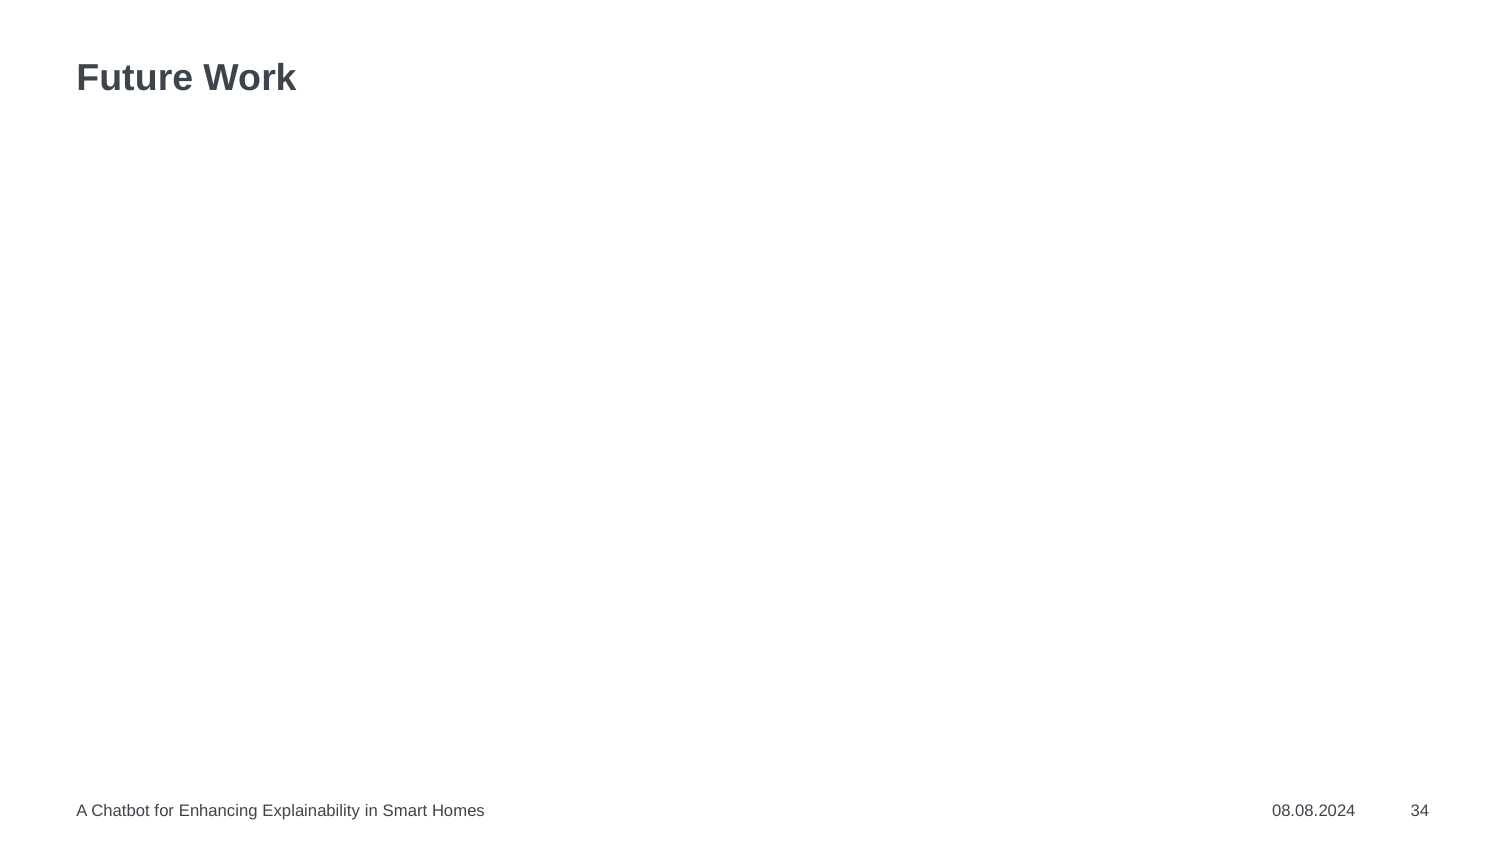

# Future Work

A Chatbot for Enhancing Explainability in Smart Homes
08.08.2024
34